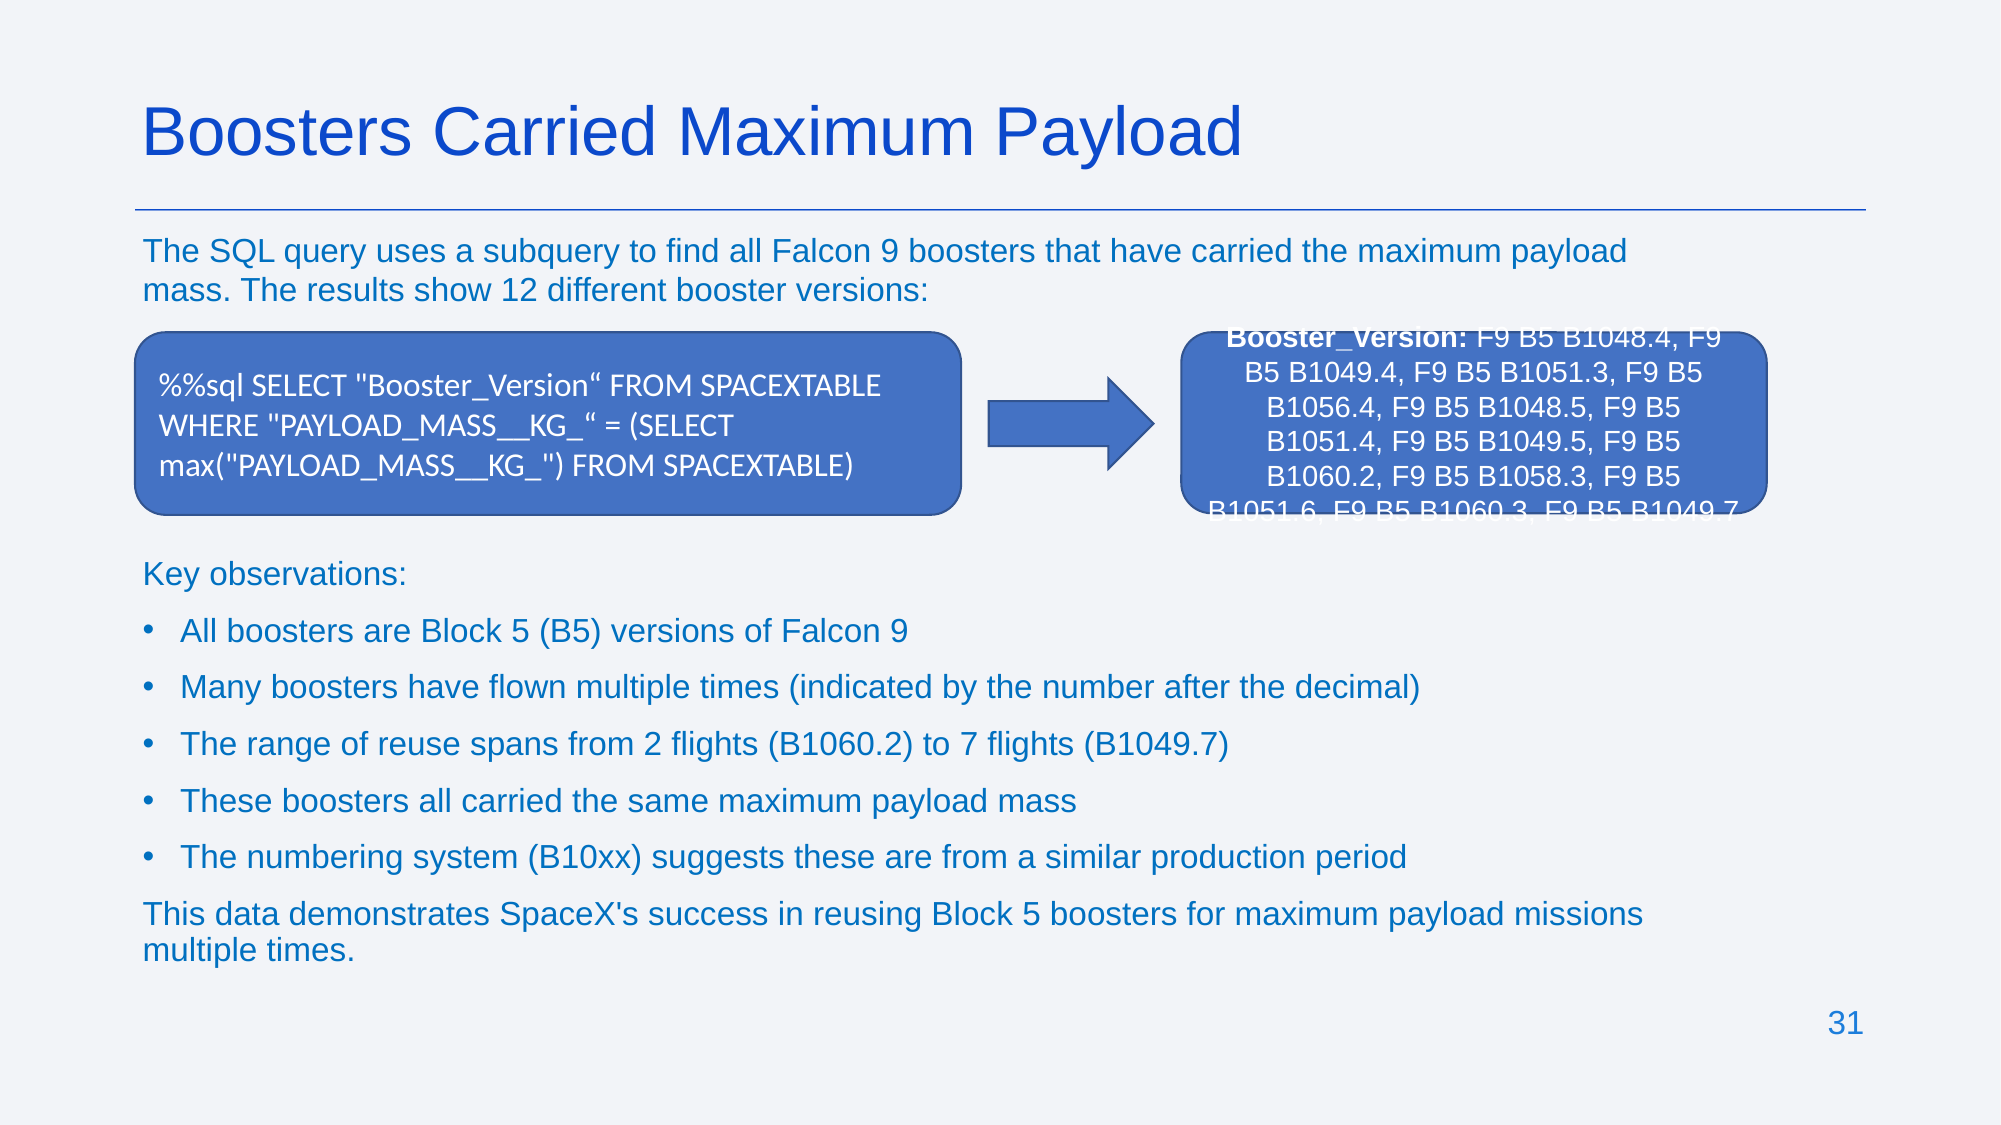

Boosters Carried Maximum Payload
The SQL query uses a subquery to find all Falcon 9 boosters that have carried the maximum payload mass. The results show 12 different booster versions:

Key observations:
All boosters are Block 5 (B5) versions of Falcon 9
Many boosters have flown multiple times (indicated by the number after the decimal)
The range of reuse spans from 2 flights (B1060.2) to 7 flights (B1049.7)
These boosters all carried the same maximum payload mass
The numbering system (B10xx) suggests these are from a similar production period
This data demonstrates SpaceX's success in reusing Block 5 boosters for maximum payload missions multiple times.
%%sql SELECT "Booster_Version“ FROM SPACEXTABLE
WHERE "PAYLOAD_MASS__KG_“ = (SELECT max("PAYLOAD_MASS__KG_") FROM SPACEXTABLE)
Booster_Version: F9 B5 B1048.4, F9 B5 B1049.4, F9 B5 B1051.3, F9 B5 B1056.4, F9 B5 B1048.5, F9 B5 B1051.4, F9 B5 B1049.5, F9 B5 B1060.2, F9 B5 B1058.3, F9 B5 B1051.6, F9 B5 B1060.3, F9 B5 B1049.7

31